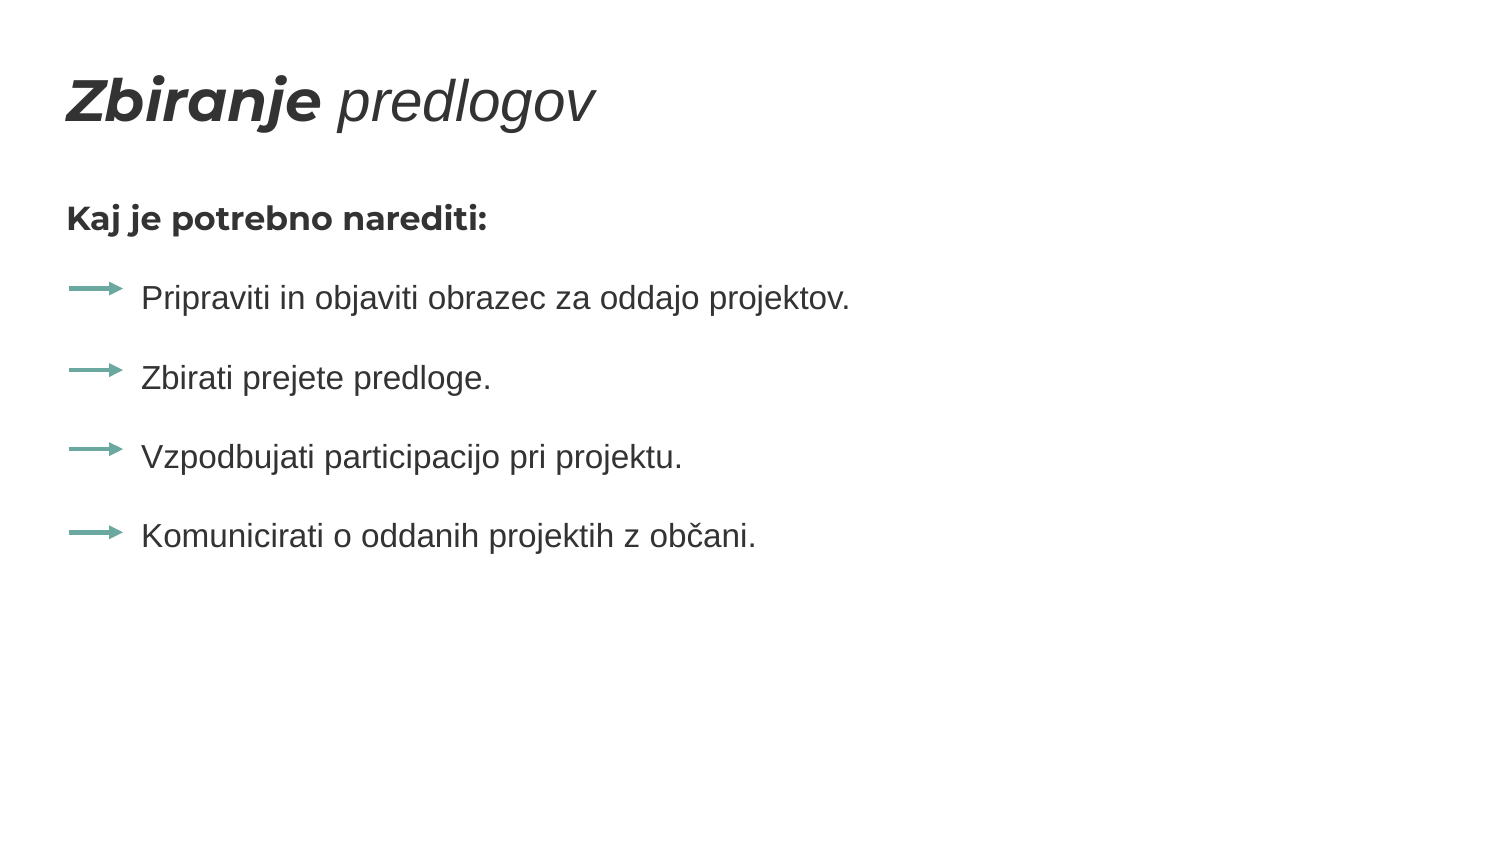

# Zbiranje predlogov
Kaj je potrebno narediti:
Pripraviti in objaviti obrazec za oddajo projektov.
Zbirati prejete predloge.
Vzpodbujati participacijo pri projektu.
Komunicirati o oddanih projektih z občani.